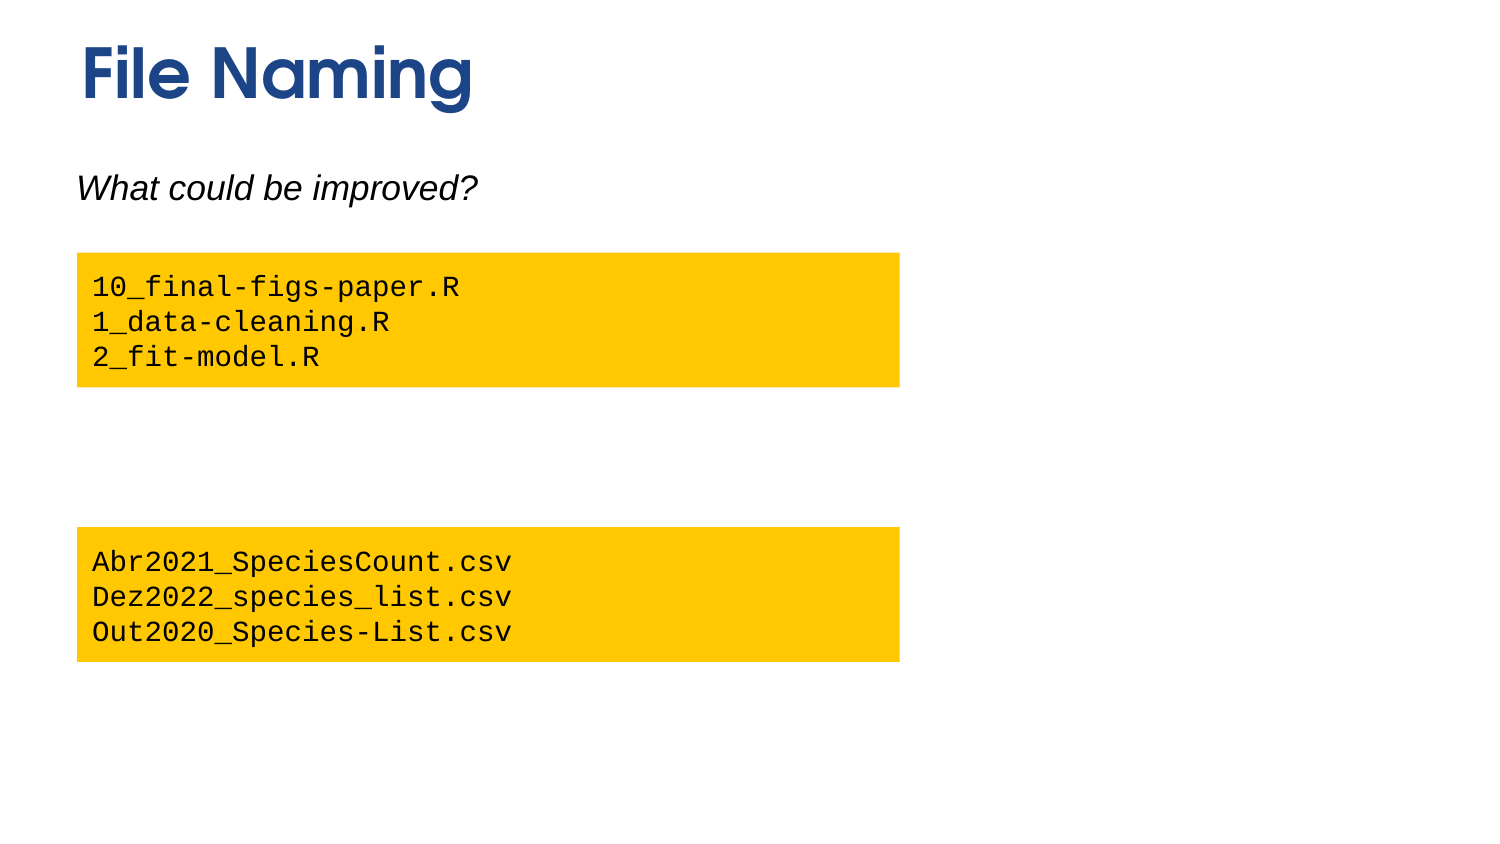

File Naming

What could be improved?
10_final-figs-paper.R
1_data-cleaning.R
2_fit-model.R
Abr2021_SpeciesCount.csv
Dez2022_species_list.csv
Out2020_Species-List.csv